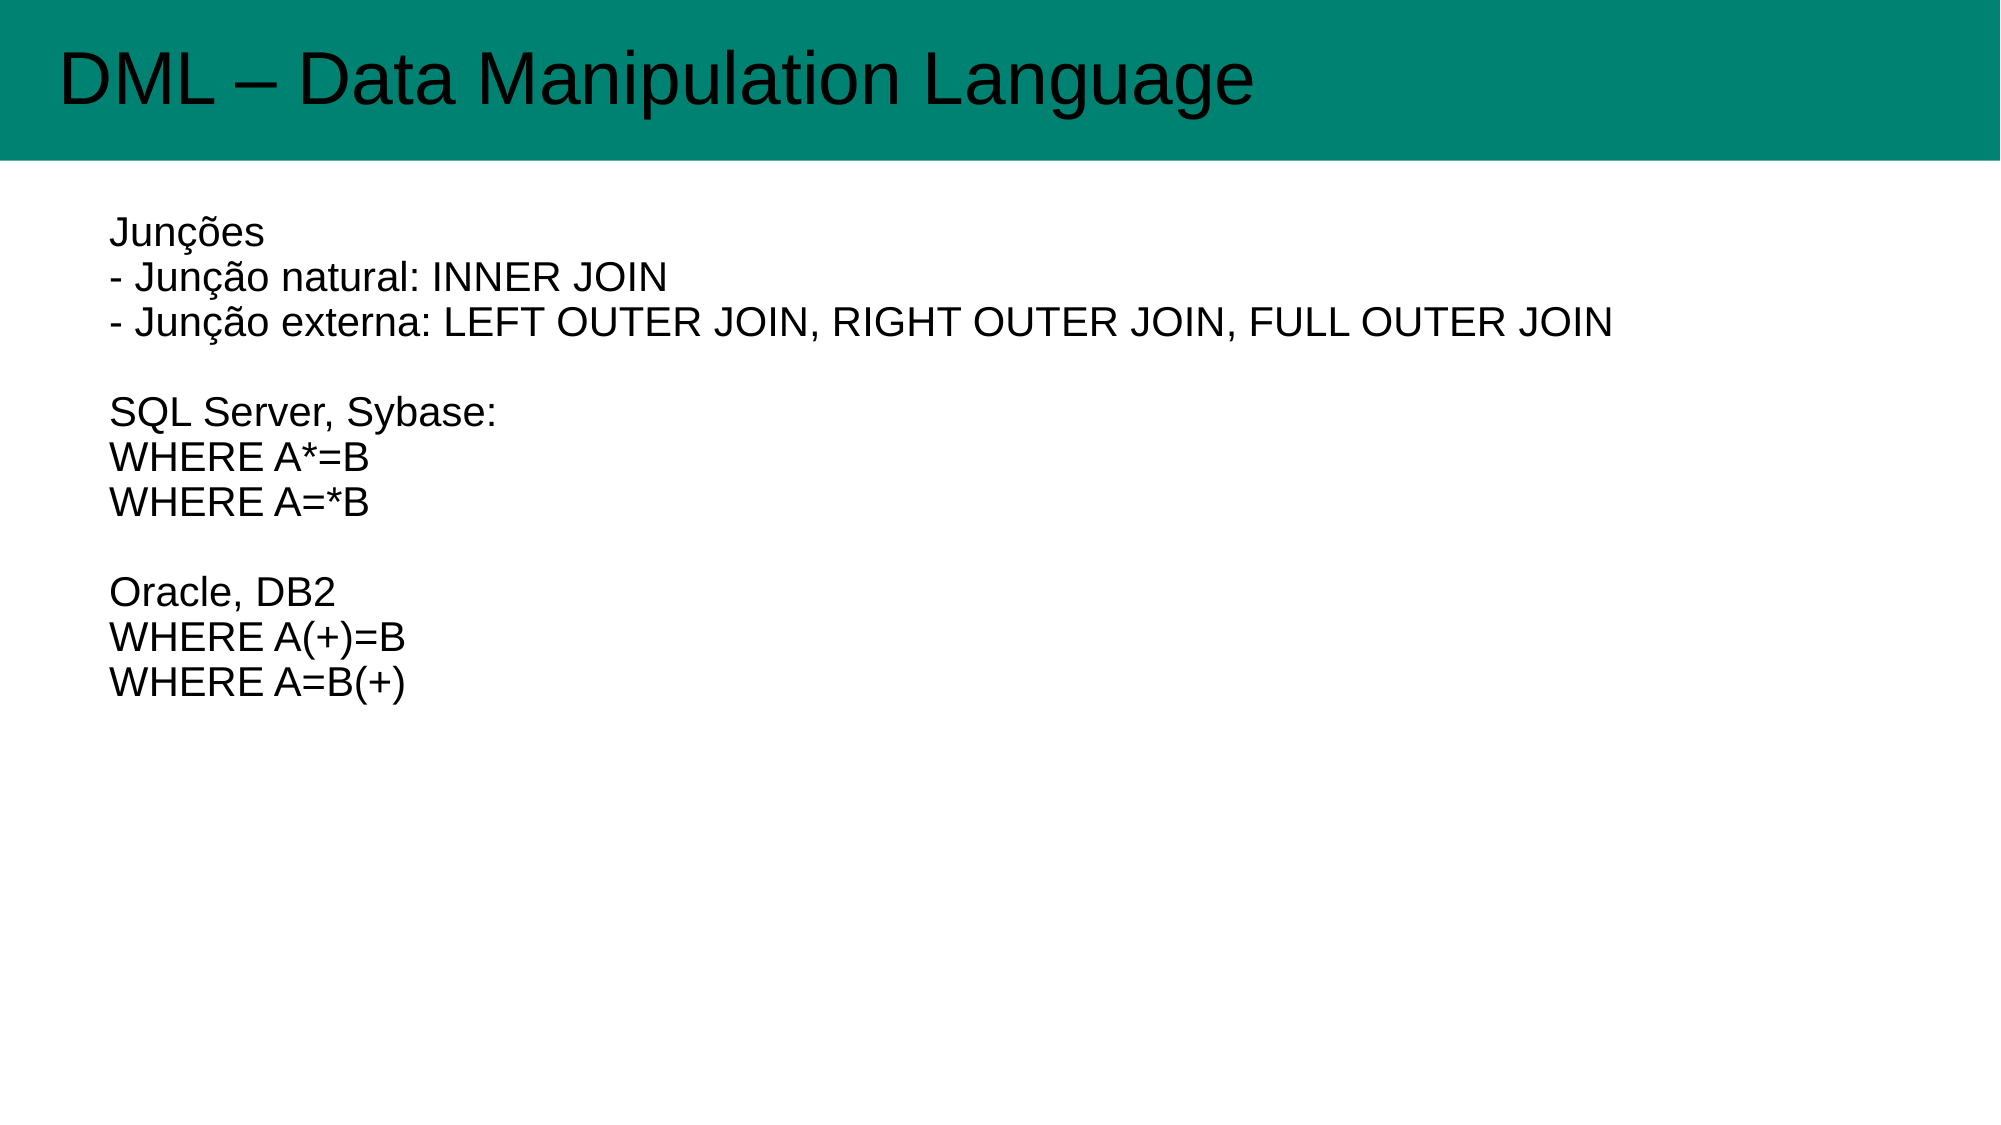

DML – Data Manipulation Language
#
Junções
- Junção natural: INNER JOIN
- Junção externa: LEFT OUTER JOIN, RIGHT OUTER JOIN, FULL OUTER JOIN

SQL Server, Sybase:
WHERE A*=B
WHERE A=*B

Oracle, DB2
WHERE A(+)=B
WHERE A=B(+)